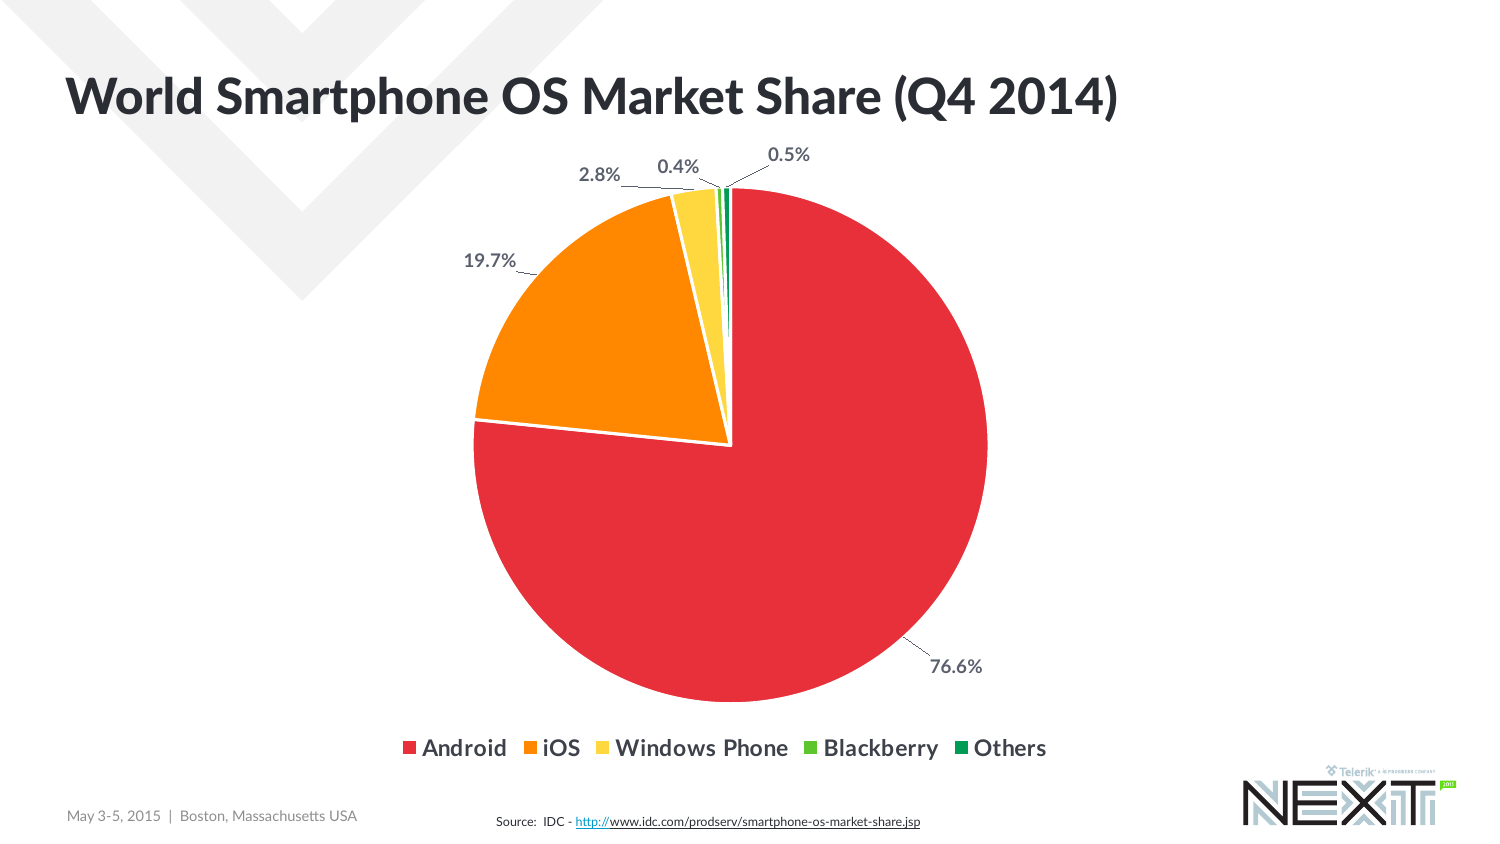

# World Smartphone OS Market Share (Q4 2014)

[unsupported chart]

Source:  IDC - http://www.idc.com/prodserv/smartphone-os-market-share.jsp